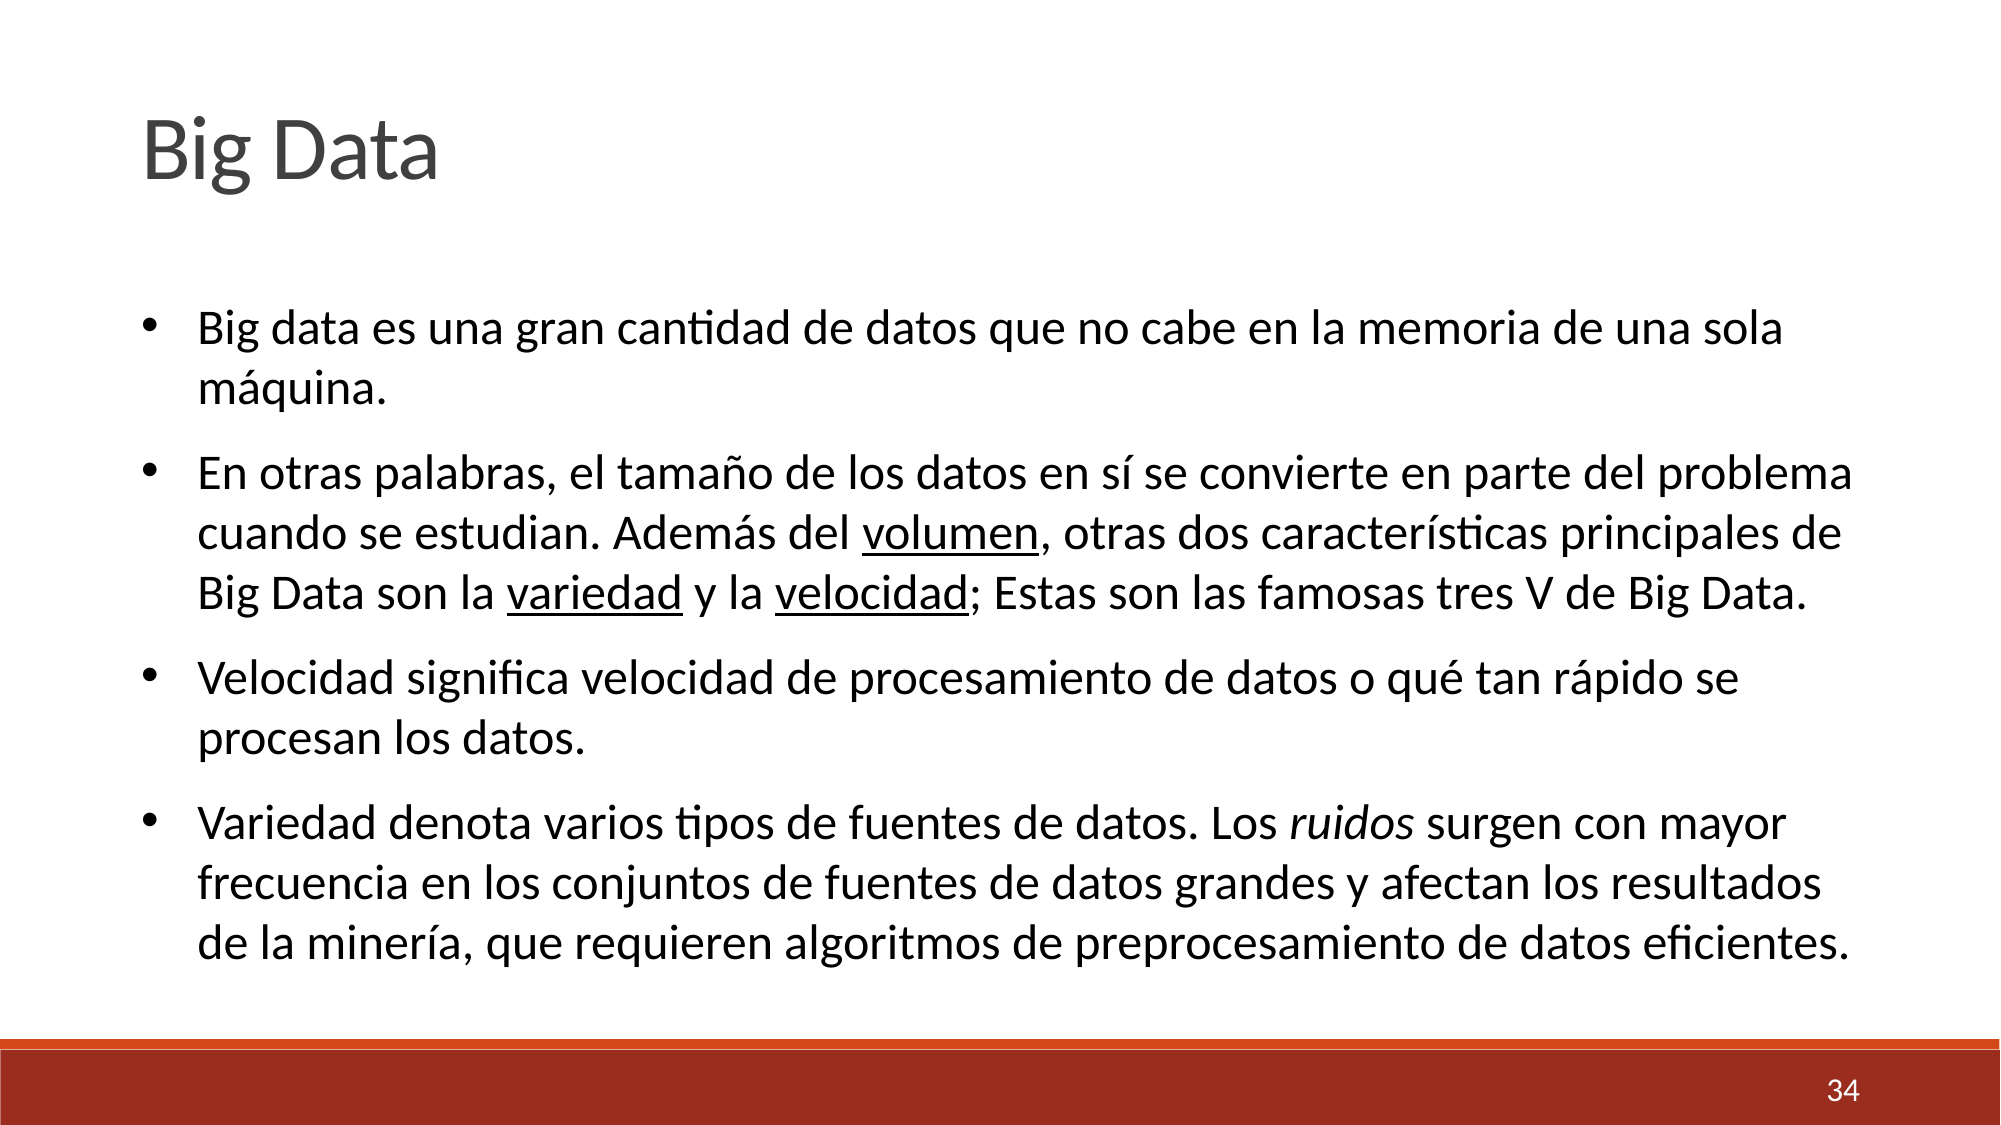

Big Data
Big data es una gran cantidad de datos que no cabe en la memoria de una sola máquina.
En otras palabras, el tamaño de los datos en sí se convierte en parte del problema cuando se estudian. Además del volumen, otras dos características principales de Big Data son la variedad y la velocidad; Estas son las famosas tres V de Big Data.
Velocidad significa velocidad de procesamiento de datos o qué tan rápido se procesan los datos.
Variedad denota varios tipos de fuentes de datos. Los ruidos surgen con mayor frecuencia en los conjuntos de fuentes de datos grandes y afectan los resultados de la minería, que requieren algoritmos de preprocesamiento de datos eficientes.
34